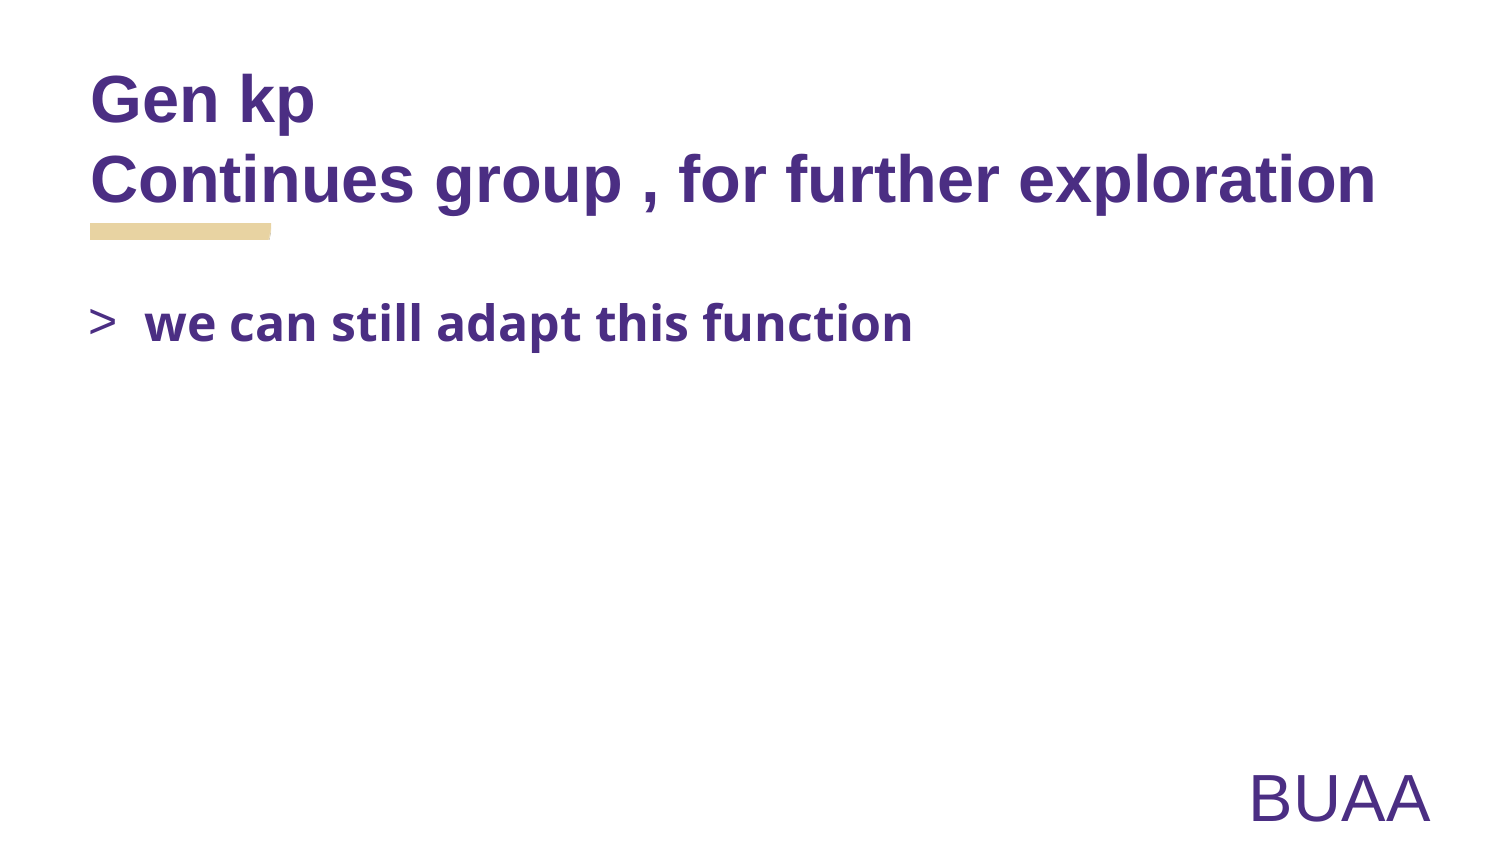

# Gen kp Continues group , for further exploration
we can still adapt this function